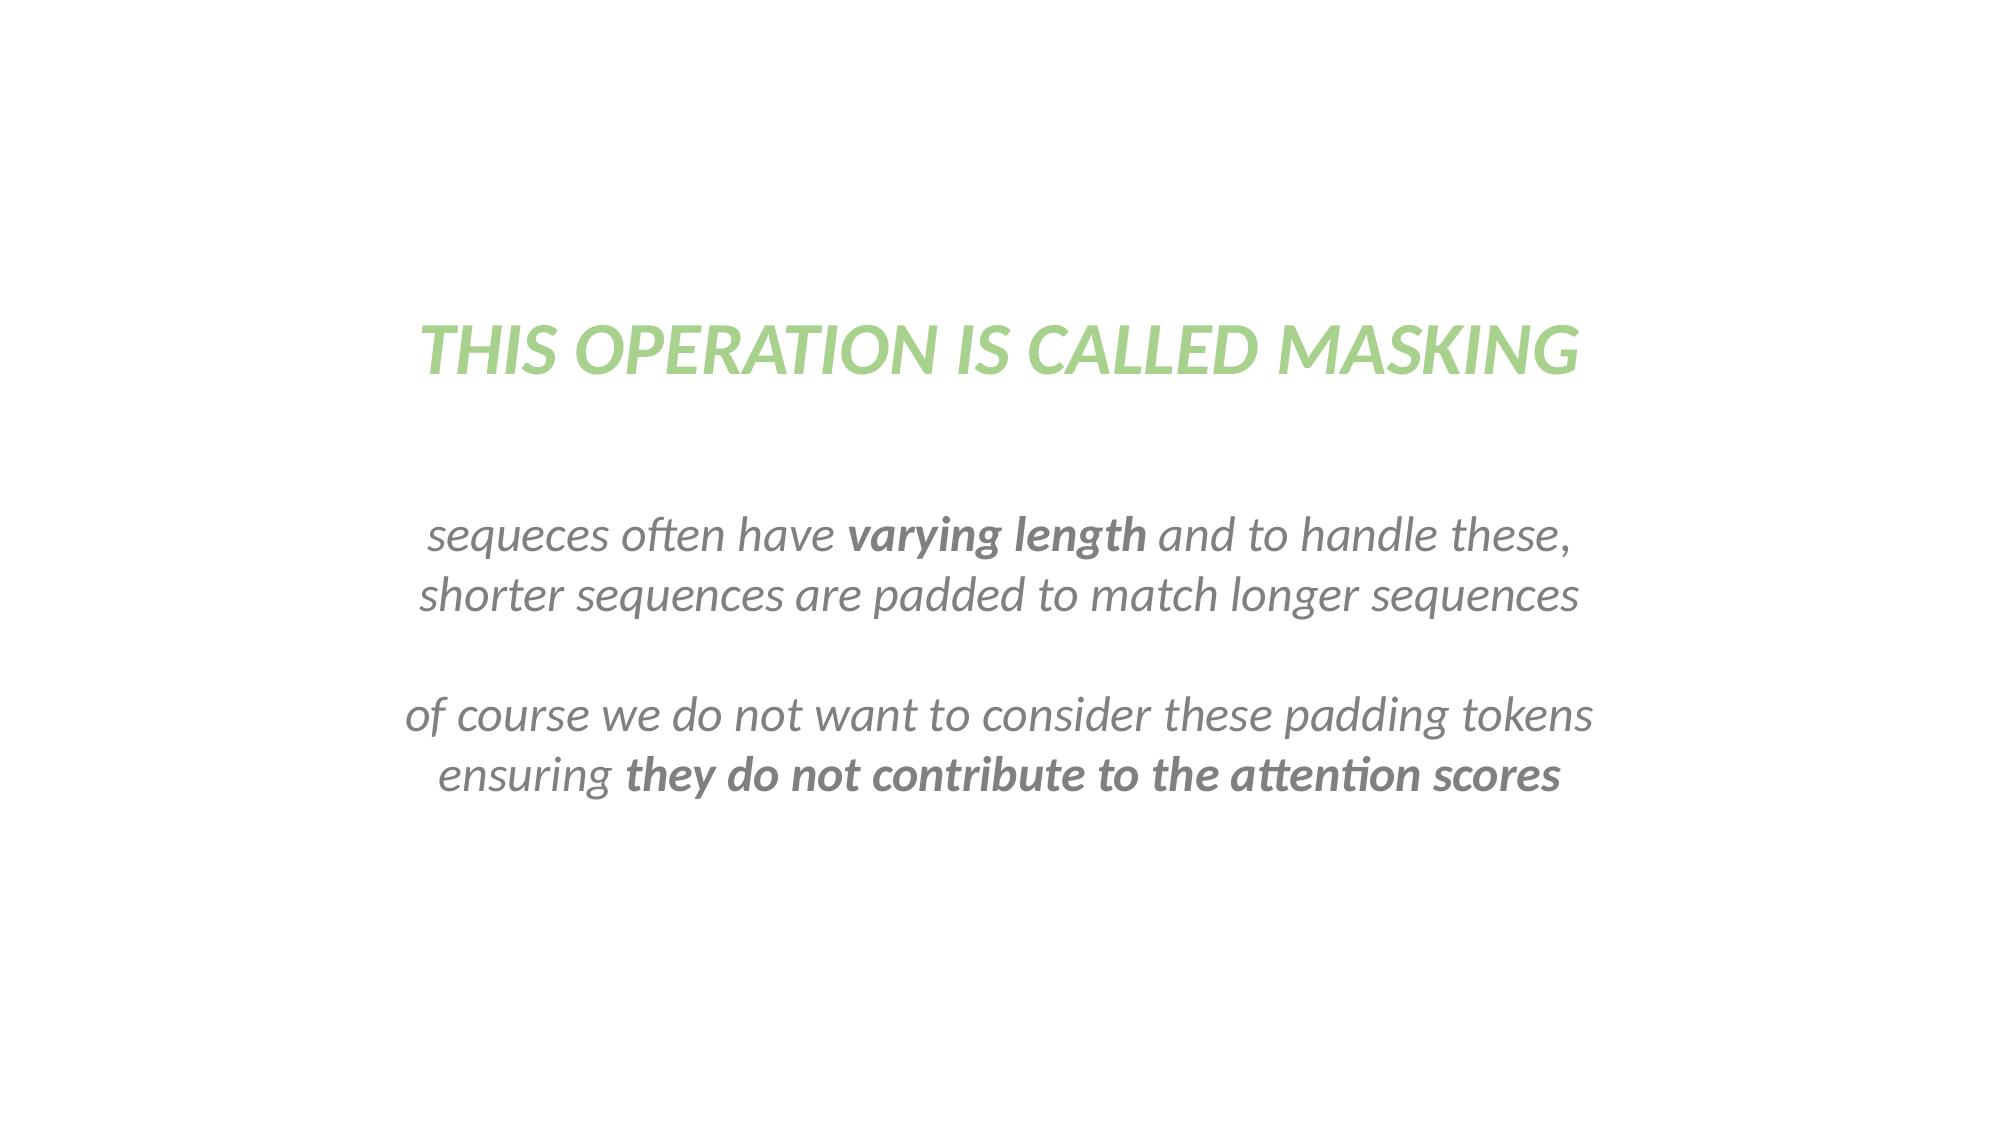

THIS OPERATION IS CALLED MASKING

sequeces often have varying length and to handle these, shorter sequences are padded to match longer sequences

of course we do not want to consider these padding tokens
ensuring they do not contribute to the attention scores